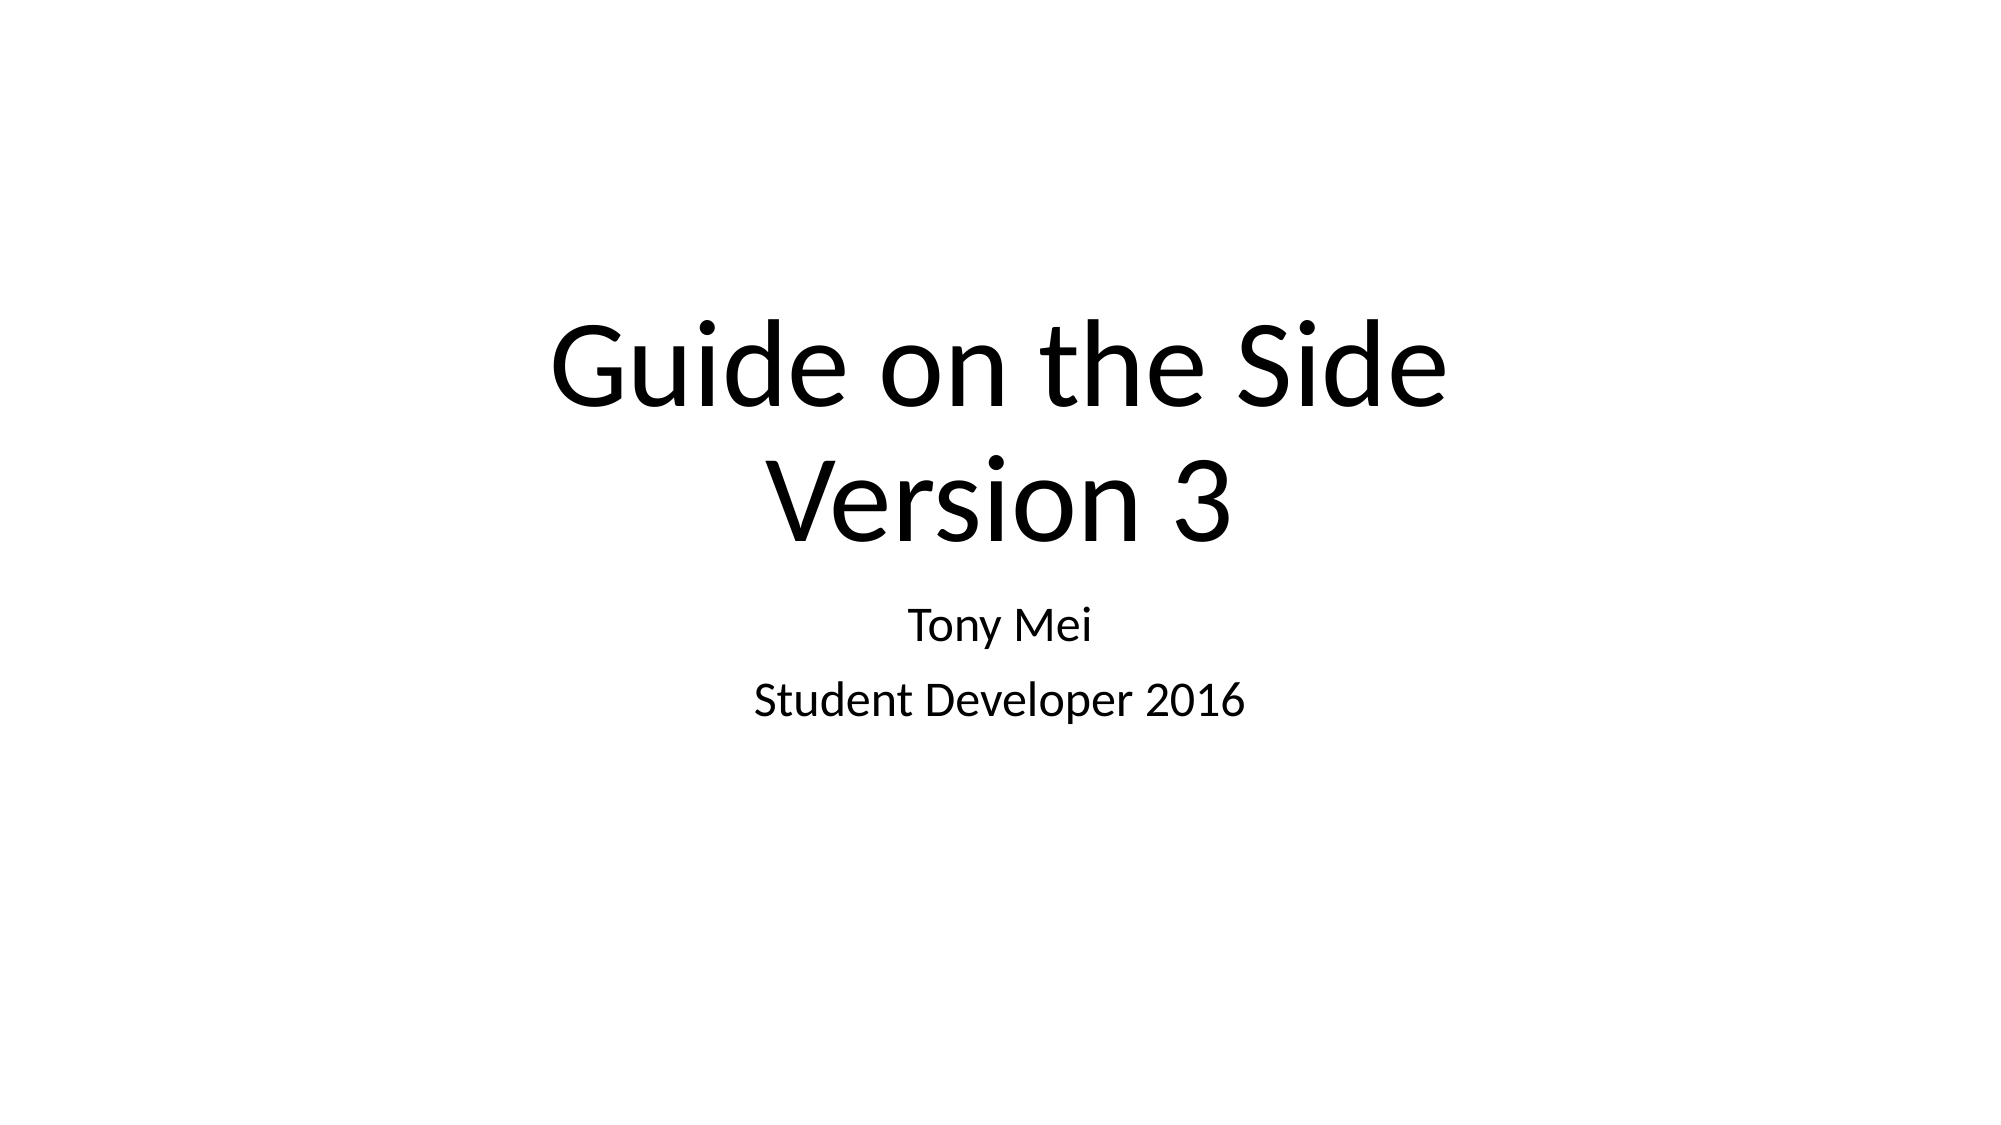

# Guide on the Side Version 3
Tony Mei
Student Developer 2016